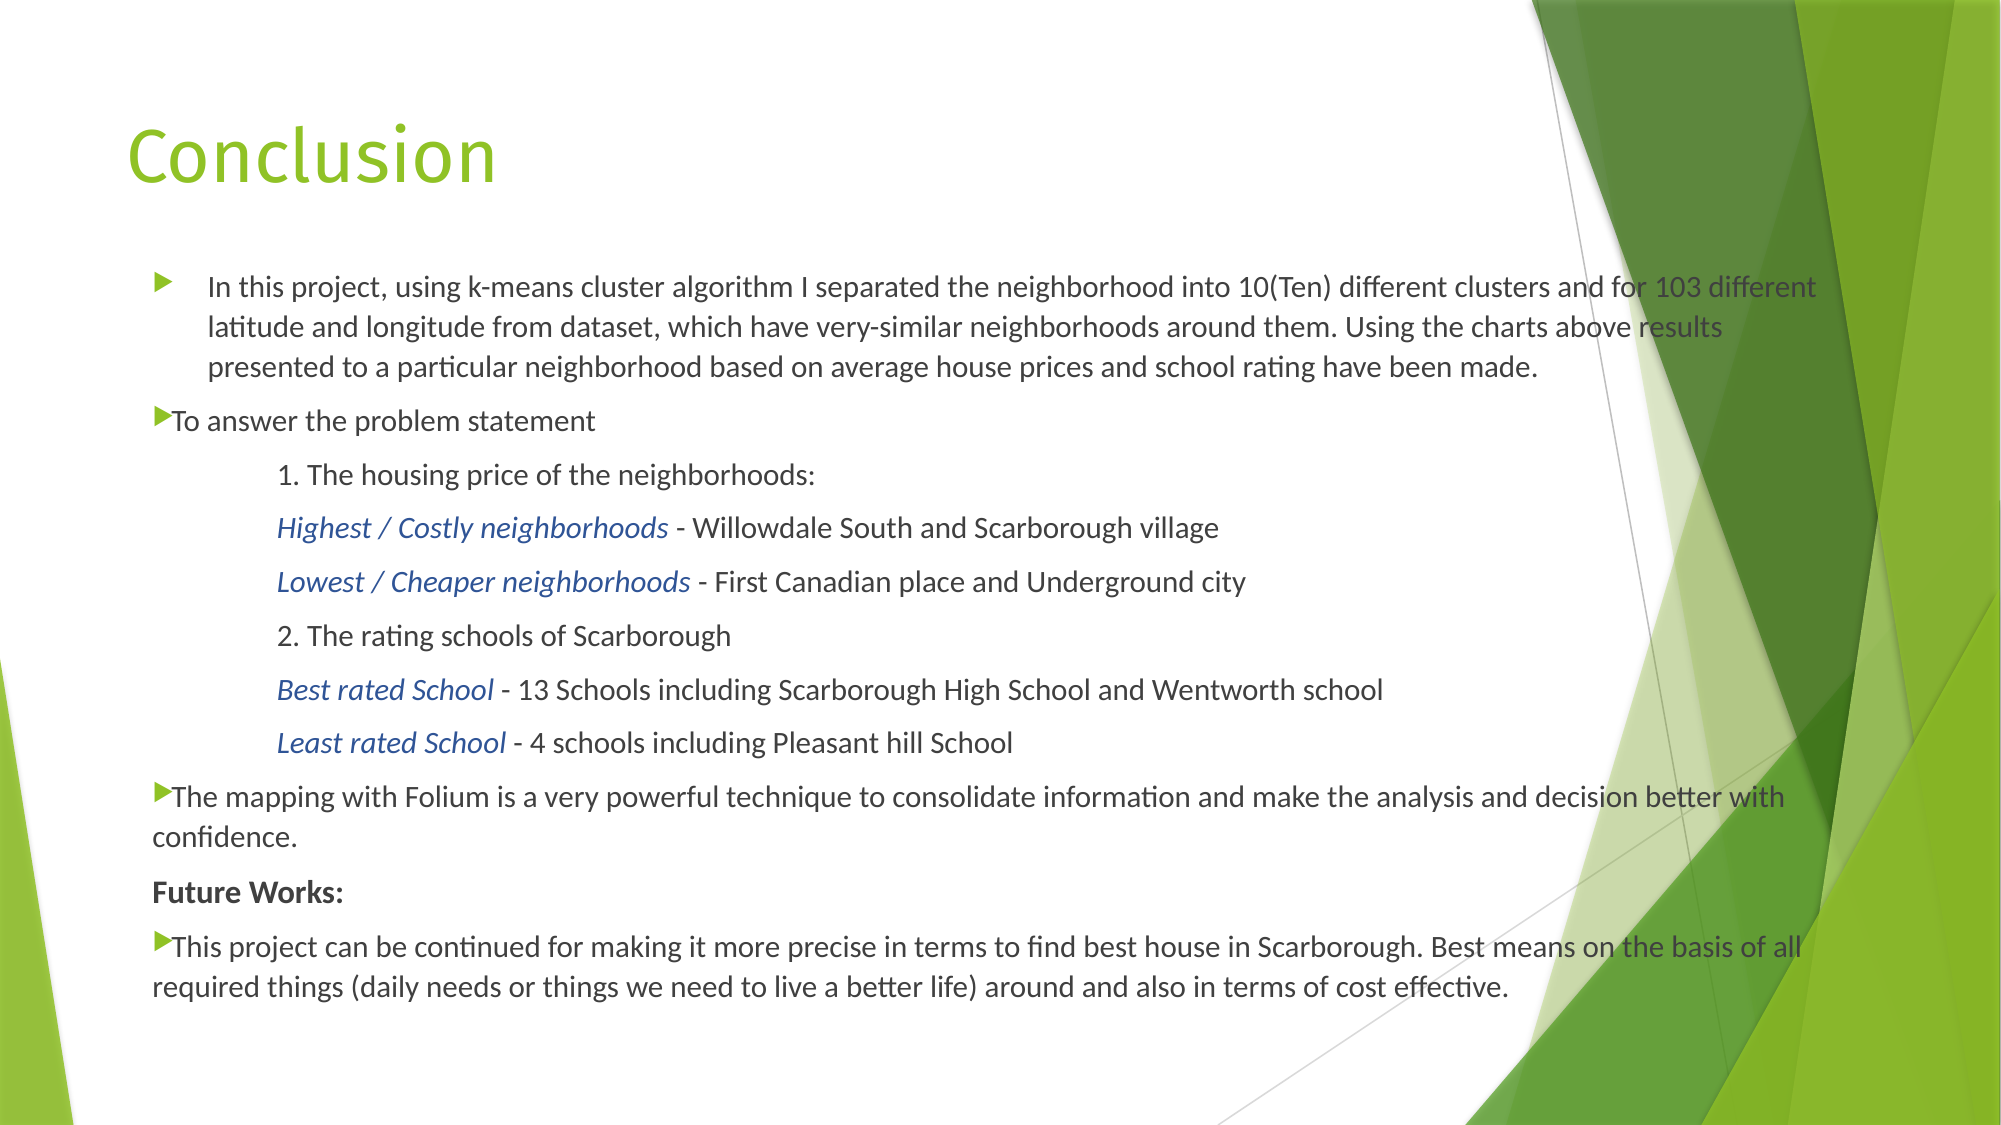

# Conclusion
In this project, using k-means cluster algorithm I separated the neighborhood into 10(Ten) different clusters and for 103 different latitude and longitude from dataset, which have very-similar neighborhoods around them. Using the charts above results presented to a particular neighborhood based on average house prices and school rating have been made.
To answer the problem statement
	1. The housing price of the neighborhoods:
	Highest / Costly neighborhoods - Willowdale South and Scarborough village
	Lowest / Cheaper neighborhoods - First Canadian place and Underground city
	2. The rating schools of Scarborough
	Best rated School - 13 Schools including Scarborough High School and Wentworth school
	Least rated School - 4 schools including Pleasant hill School
The mapping with Folium is a very powerful technique to consolidate information and make the analysis and decision better with confidence.
Future Works:
This project can be continued for making it more precise in terms to find best house in Scarborough. Best means on the basis of all required things (daily needs or things we need to live a better life) around and also in terms of cost effective.